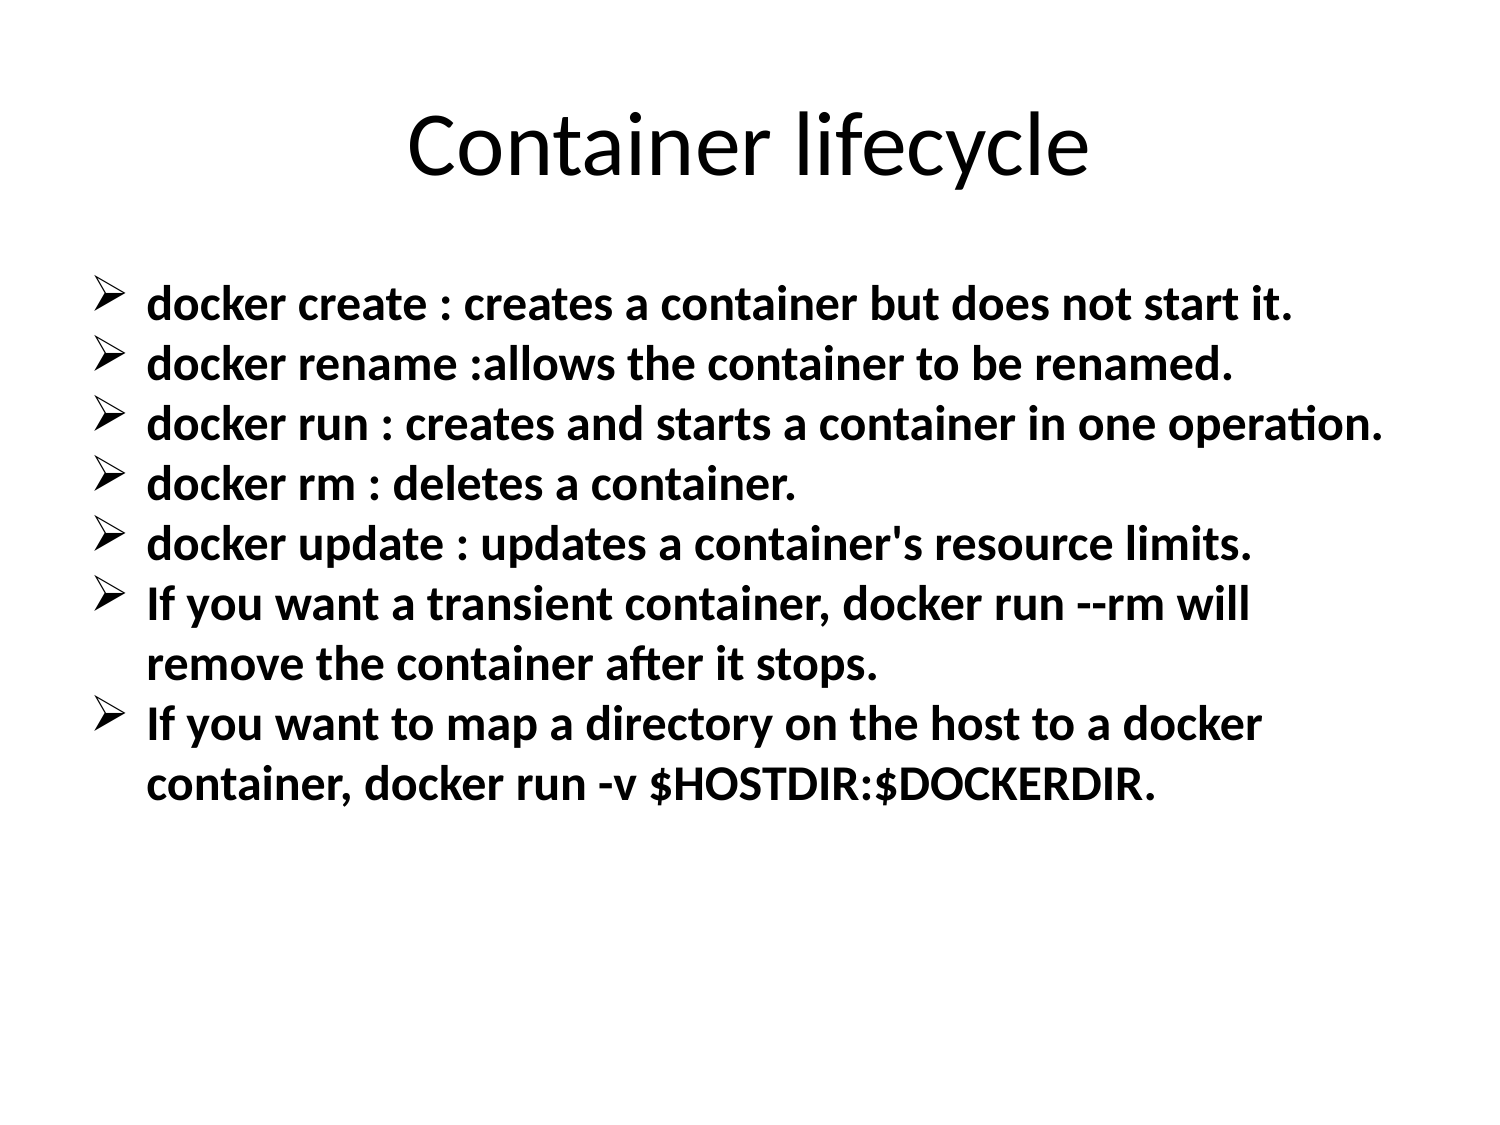

# Container lifecycle
docker create : creates a container but does not start it.
docker rename :allows the container to be renamed.
docker run : creates and starts a container in one operation.
docker rm : deletes a container.
docker update : updates a container's resource limits.
If you want a transient container, docker run --rm will remove the container after it stops.
If you want to map a directory on the host to a docker container, docker run -v $HOSTDIR:$DOCKERDIR.